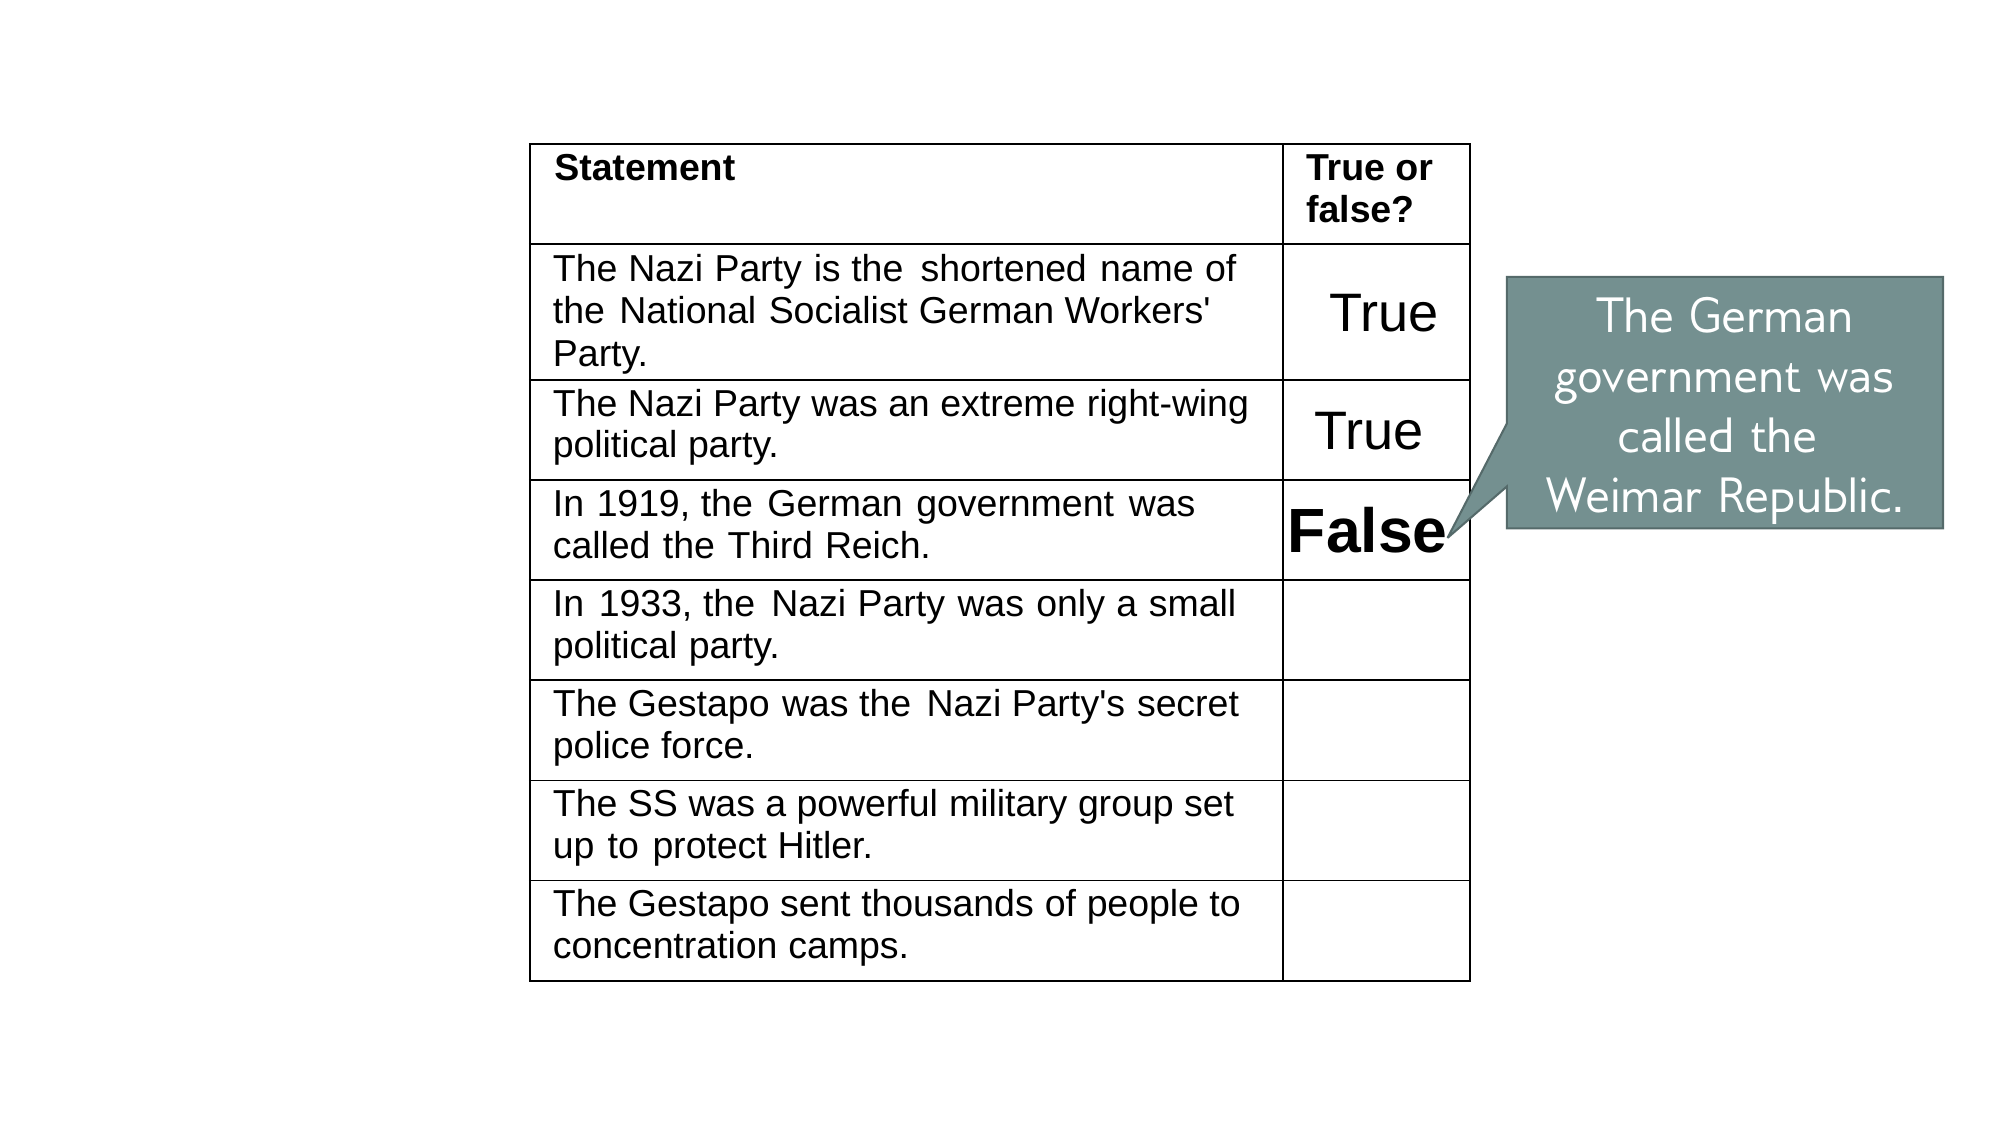

| Statement | True or false? |
| --- | --- |
| The Nazi Party is the shortened name of the National Socialist German Workers' Party. | True |
| The Nazi Party was an extreme right-wing political party. | True |
| In 1919, the German government was called the Third Reich. | False |
| In 1933, the Nazi Party was only a small political party. |  |
| The Gestapo was the Nazi Party's secret police force. |  |
| The SS was a powerful military group set up to protect Hitler. |  |
| The Gestapo sent thousands of people to concentration camps. |  |
The German government was called the
Weimar Republic.